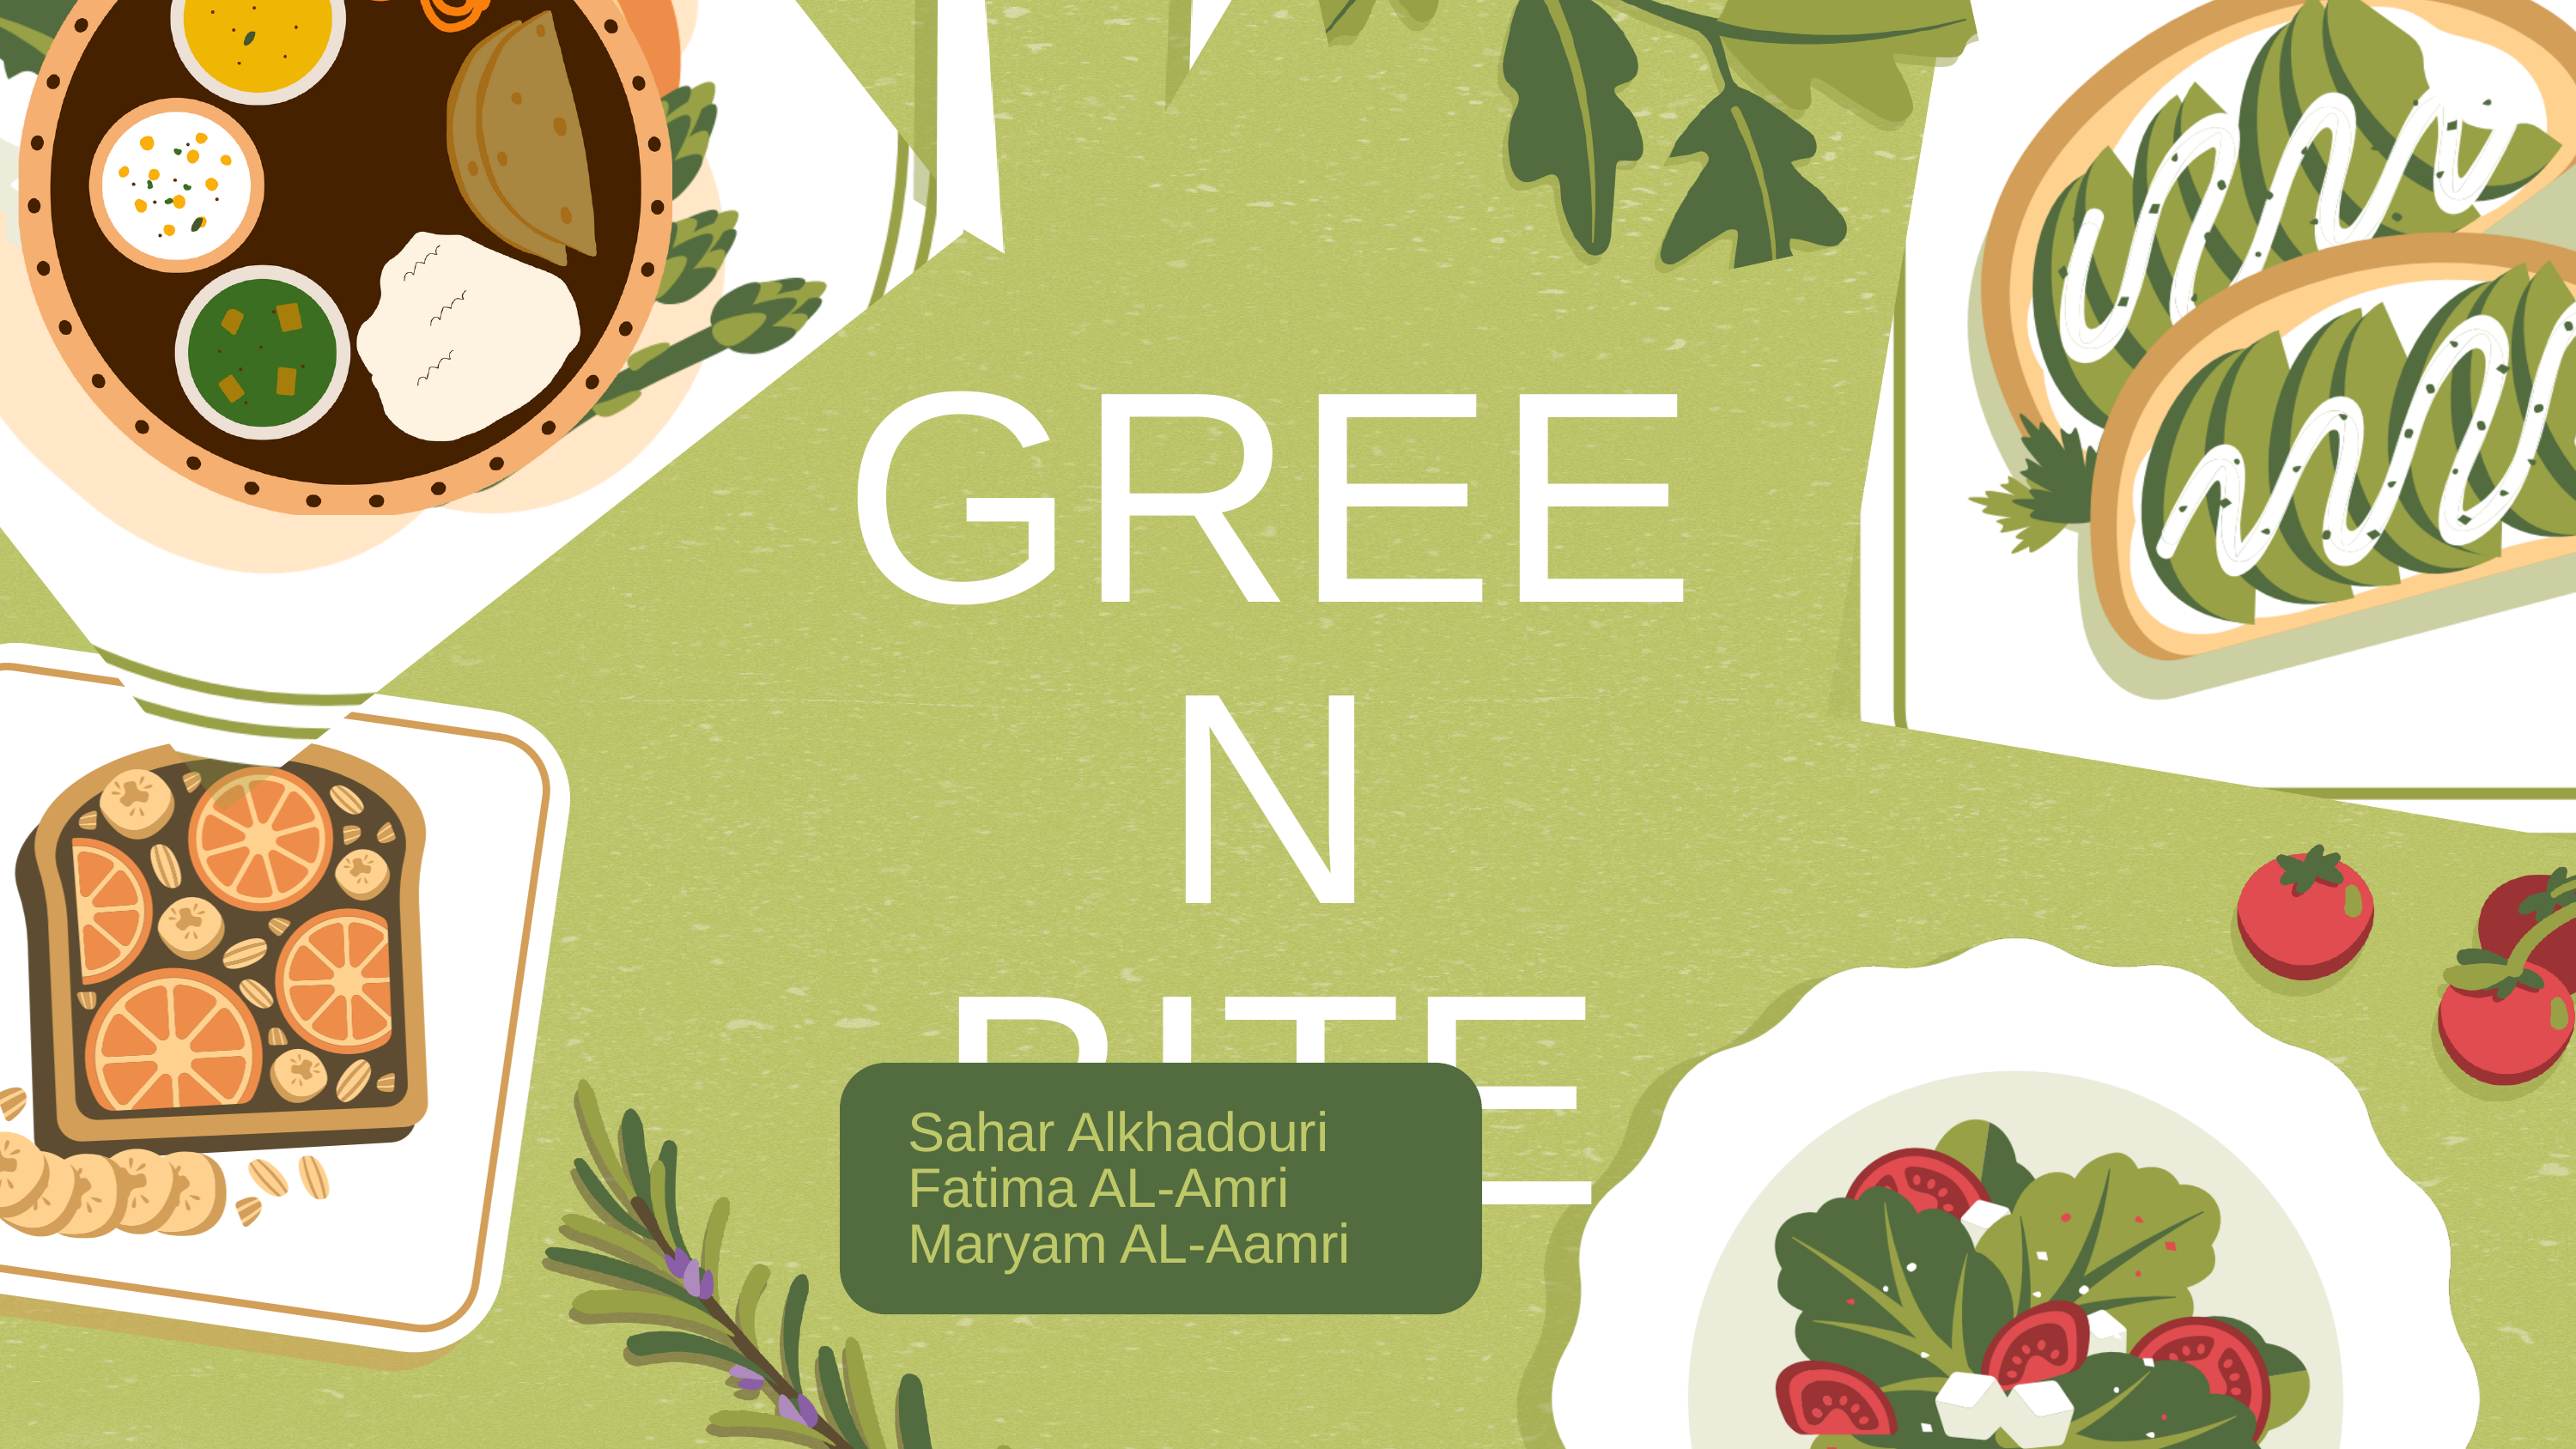

GREEN BITE

Sahar Alkhadouri
Fatima AL-Amri
Maryam AL-Aamri